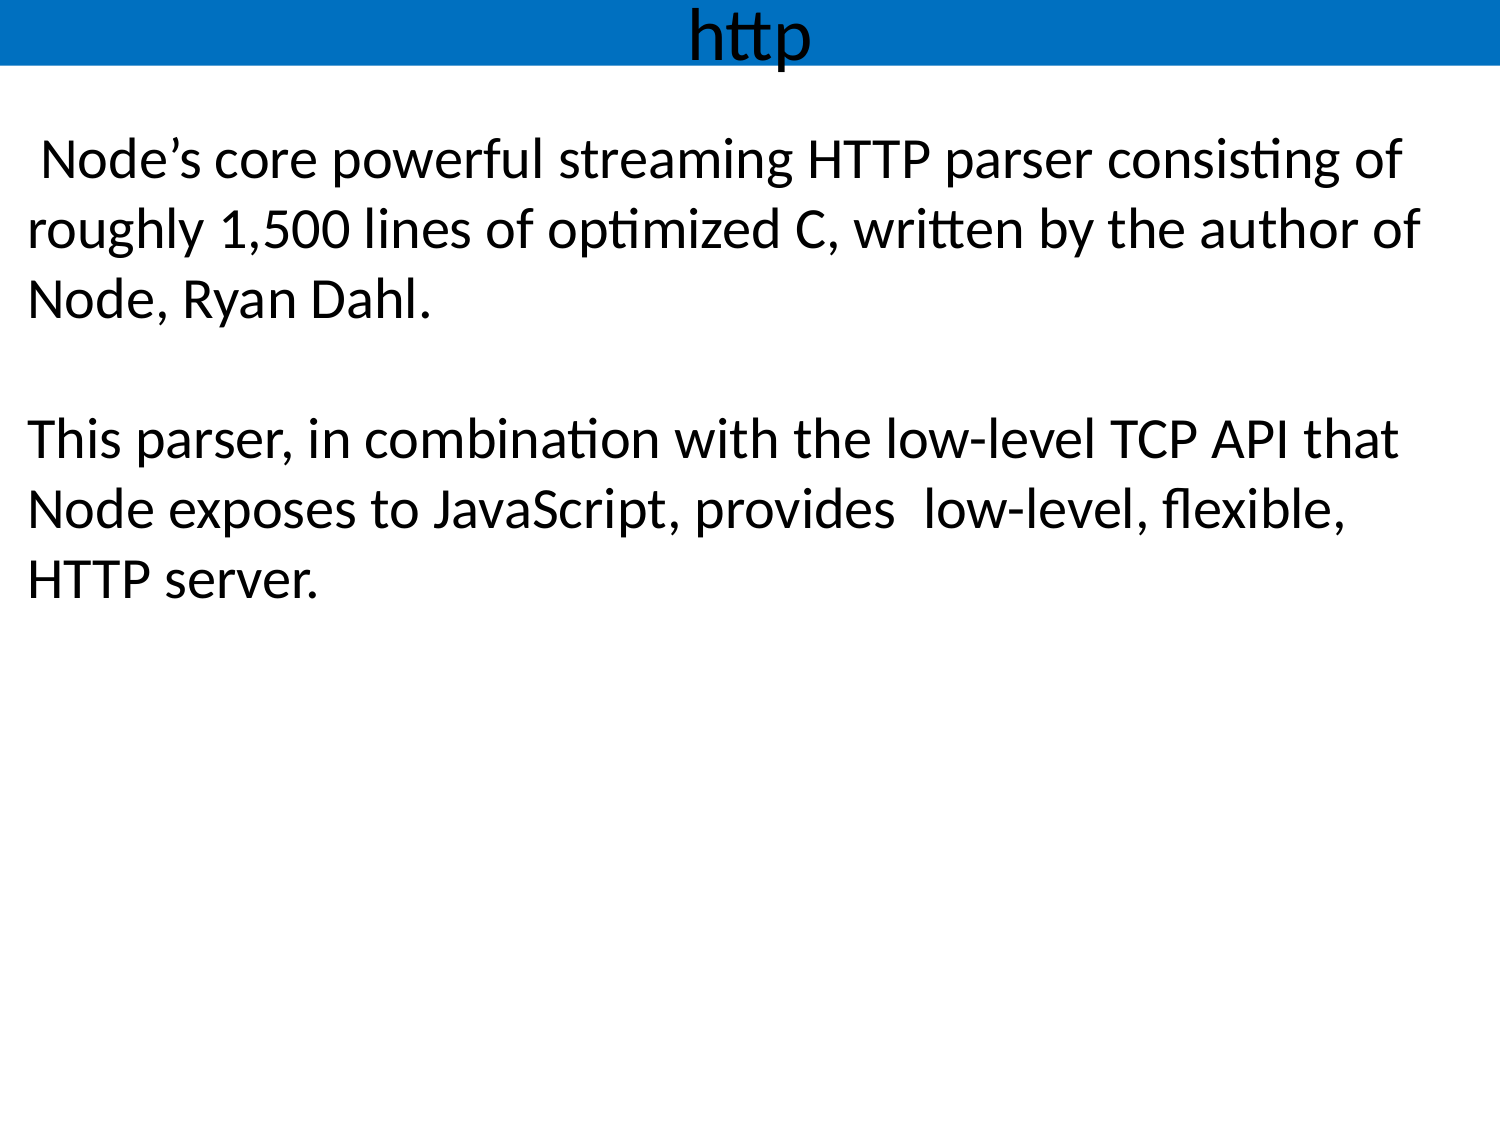

http
 Node’s core powerful streaming HTTP parser consisting of roughly 1,500 lines of optimized C, written by the author of Node, Ryan Dahl.

This parser, in combination with the low-level TCP API that Node exposes to JavaScript, provides  low-level, flexible, HTTP server.